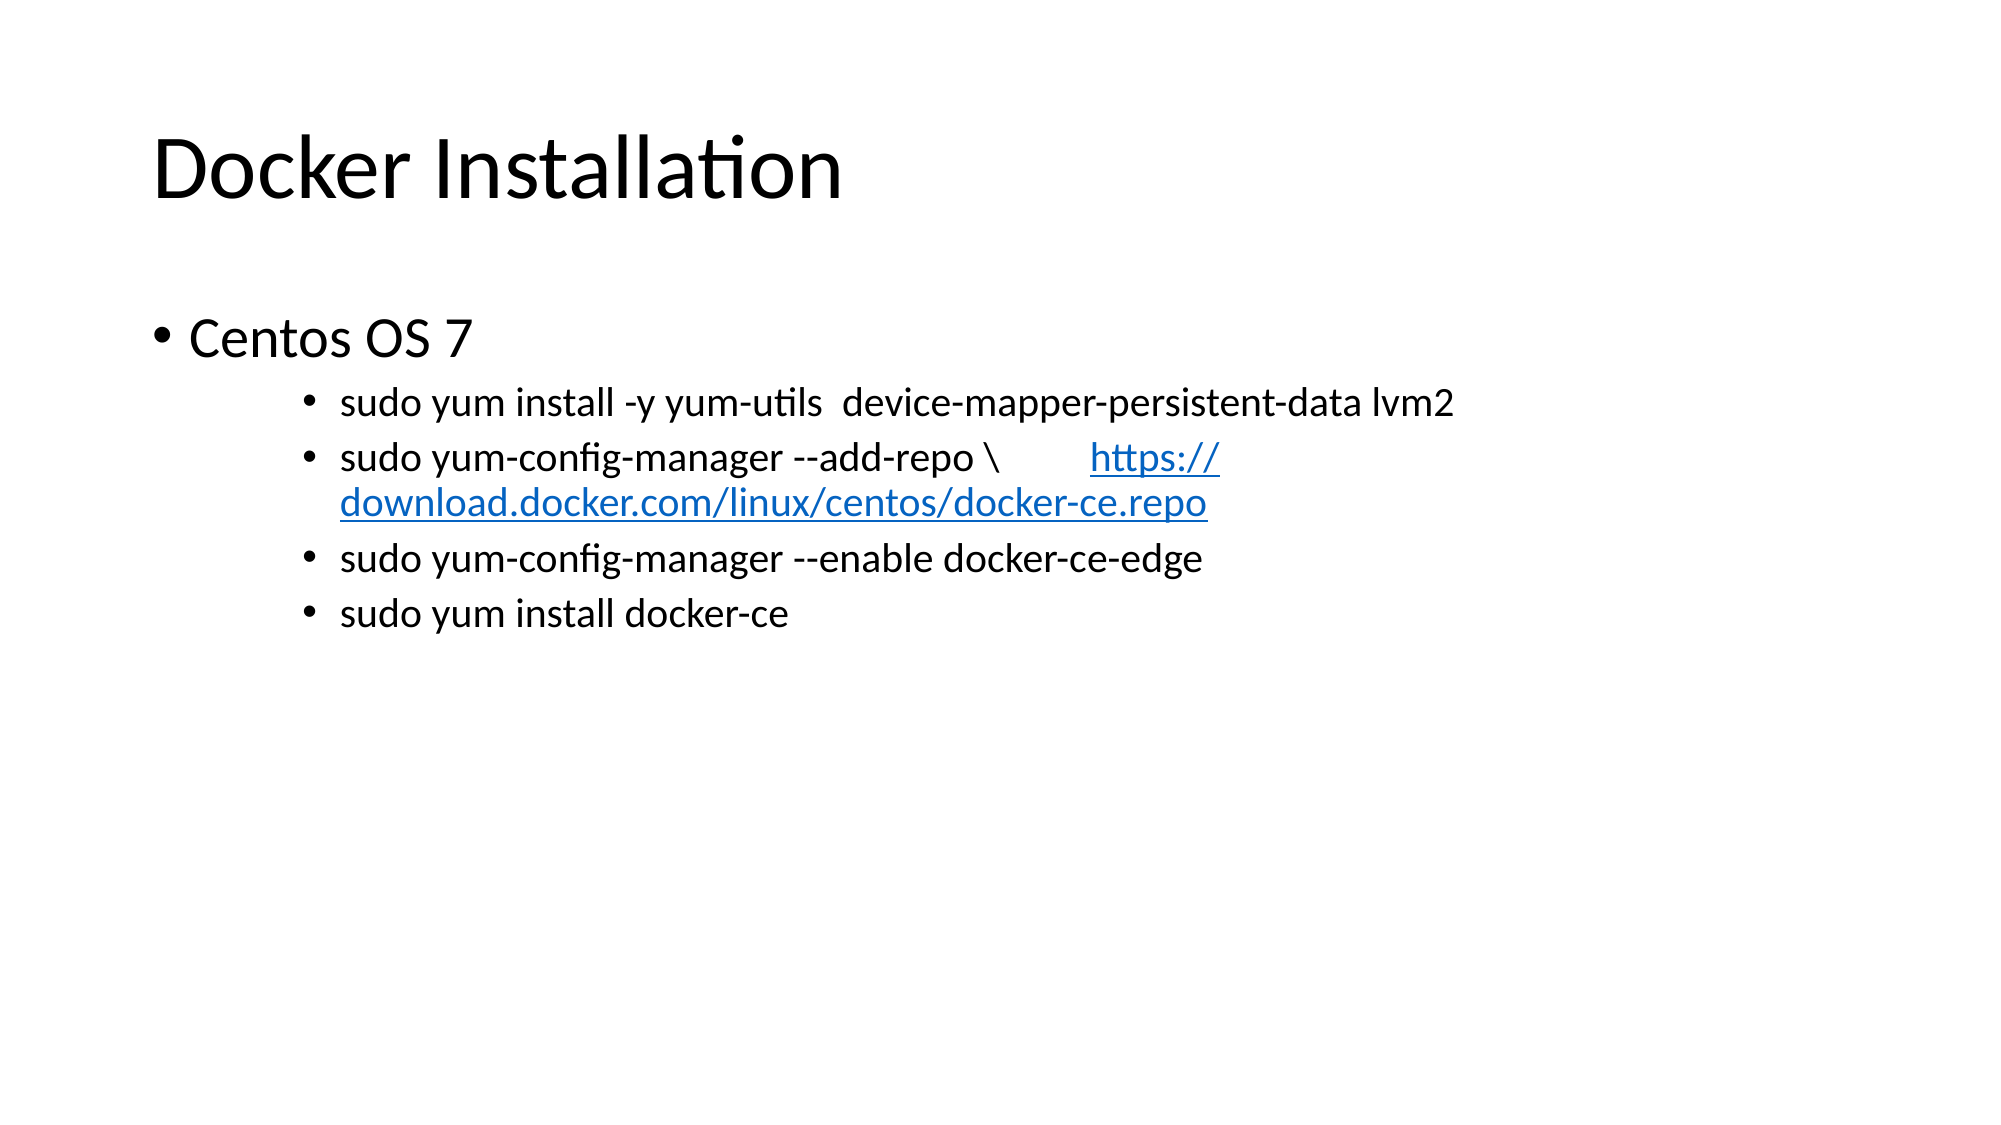

# Docker Installation
Centos OS 7
sudo yum install -y yum-utils  device-mapper-persistent-data lvm2
sudo yum-config-manager --add-repo \ 	https://download.docker.com/linux/centos/docker-ce.repo
sudo yum-config-manager --enable docker-ce-edge
sudo yum install docker-ce